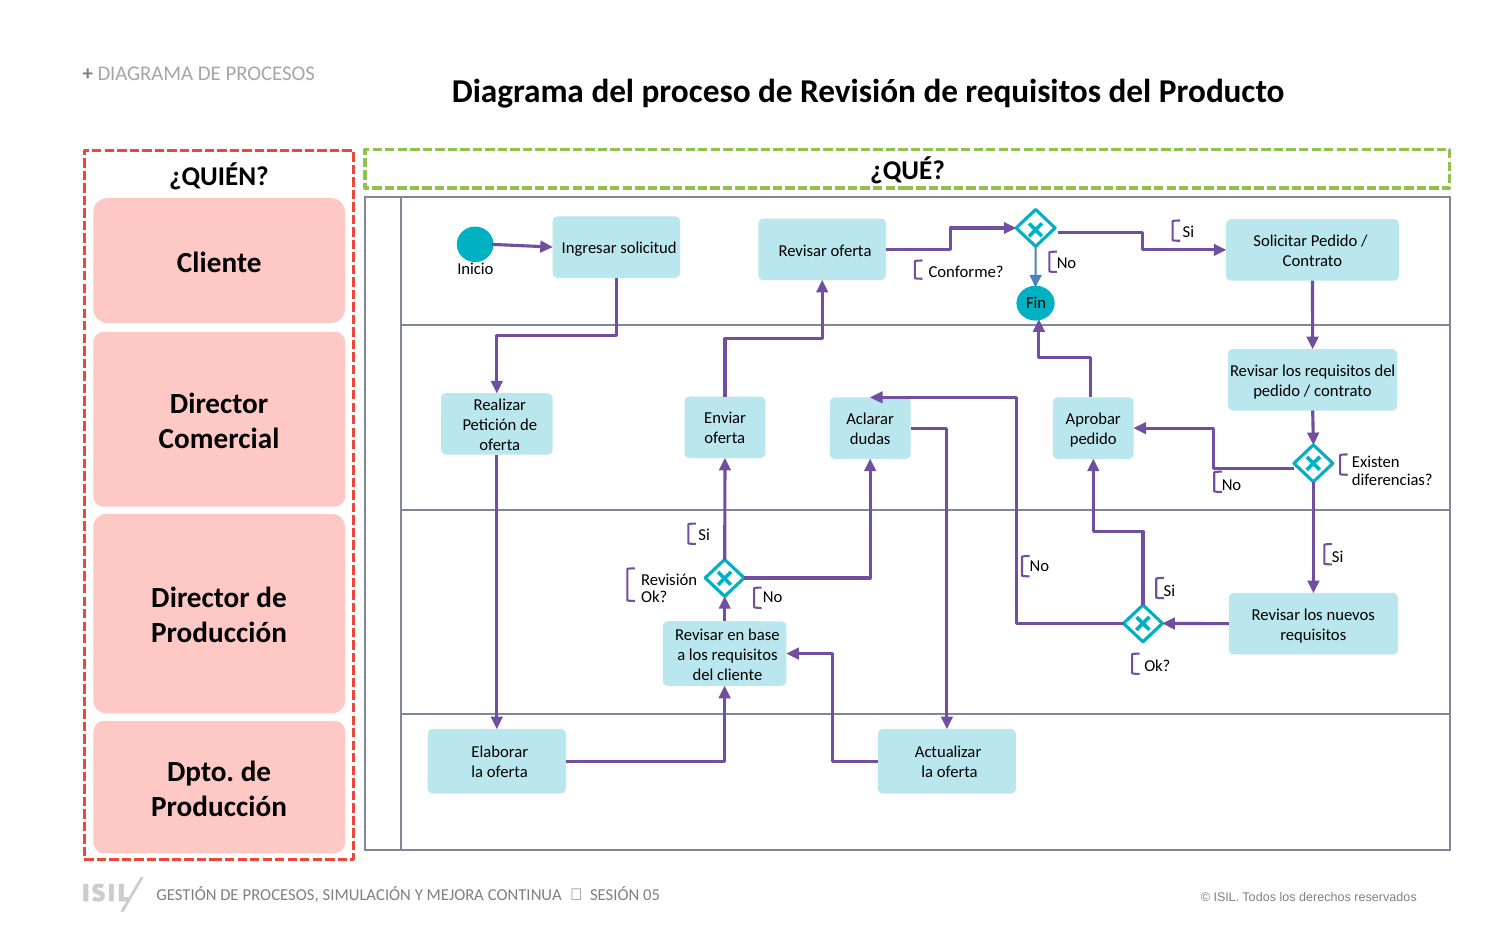

Diagrama del proceso de Revisión de requisitos del Producto
+ DIAGRAMA DE PROCESOS
¿QUÉ?
¿QUIÉN?
|  |  |
| --- | --- |
|  |  |
|  |  |
|  |  |
Cliente

Ingresar solicitud

Revisar oferta
Solicitar Pedido /
Contrato

Si

Inicio

No

Conforme?
Fin

Director Comercial
Revisar los requisitos del pedido / contrato
Realizar Petición de oferta
Enviar oferta
Aclarar dudas
Aprobar pedido

Existen diferencias?

No
Director de Producción

Si

Si

No

Revisión Ok?

Si

No
Revisar los nuevos requisitos

Revisar en base a los requisitos del cliente

Ok?
Dpto. de Producción
Elaborar
la oferta
Actualizar
la oferta